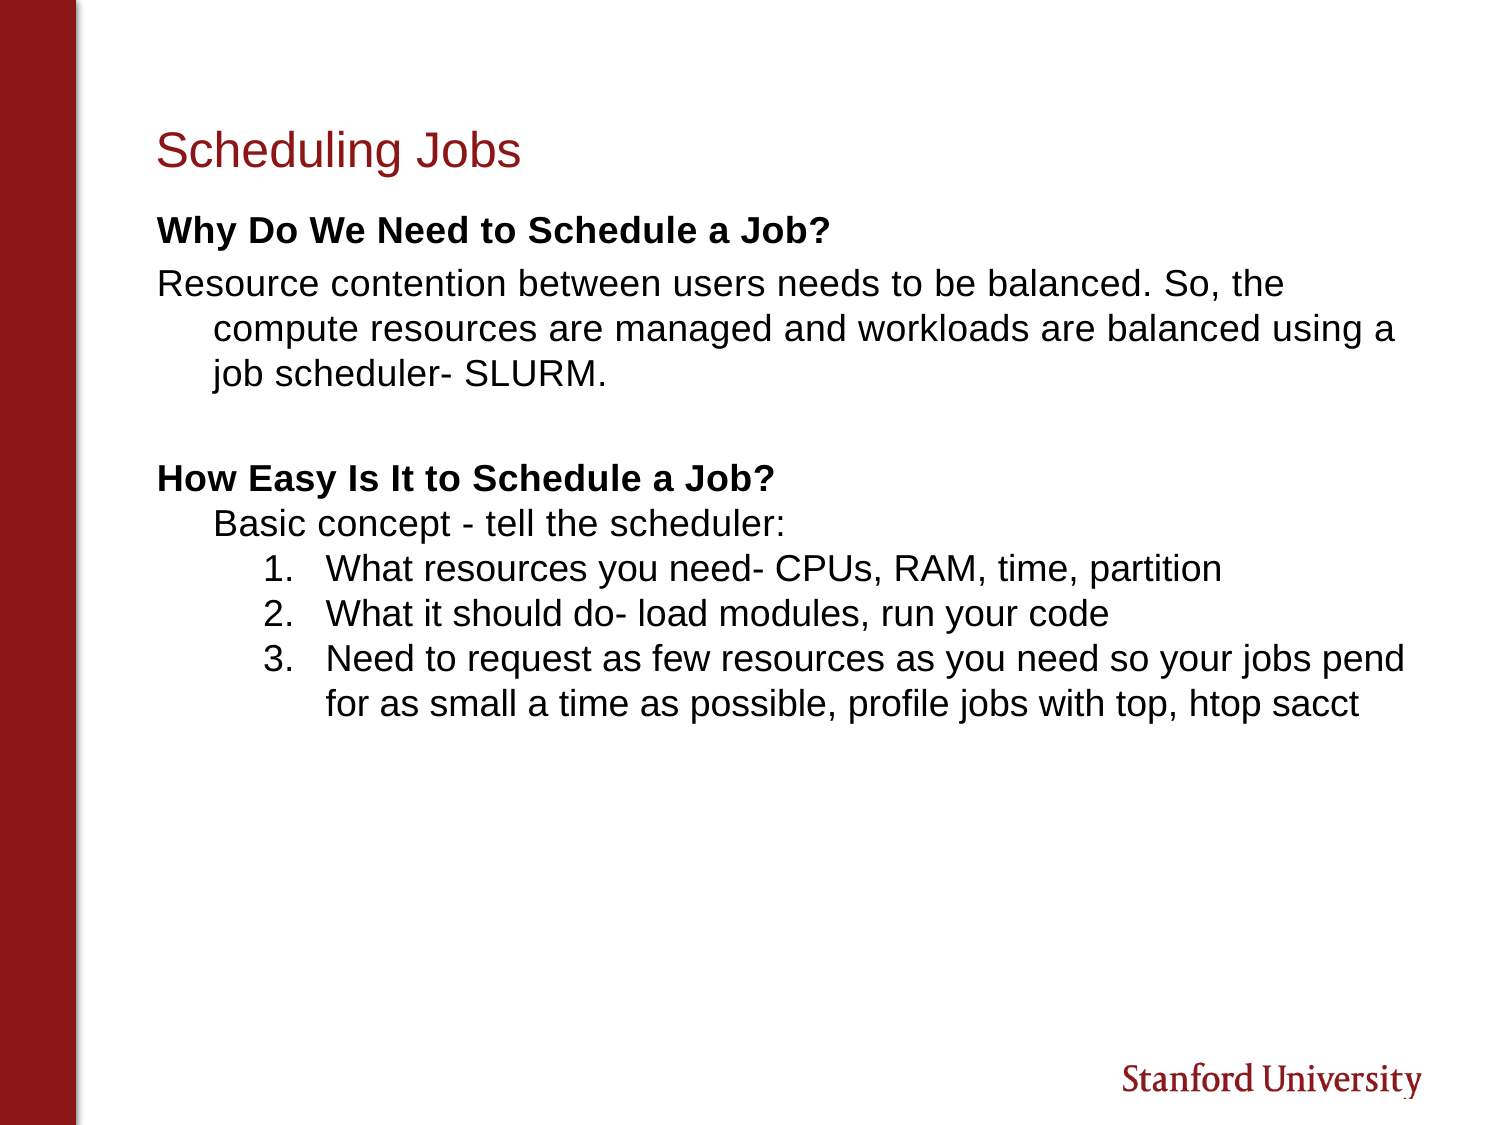

# Scheduling Jobs
Why Do We Need to Schedule a Job?
Resource contention between users needs to be balanced. So, the compute resources are managed and workloads are balanced using a job scheduler- SLURM.

How Easy Is It to Schedule a Job?
	Basic concept - tell the scheduler:
What resources you need- CPUs, RAM, time, partition
What it should do- load modules, run your code
Need to request as few resources as you need so your jobs pend for as small a time as possible, profile jobs with top, htop sacct